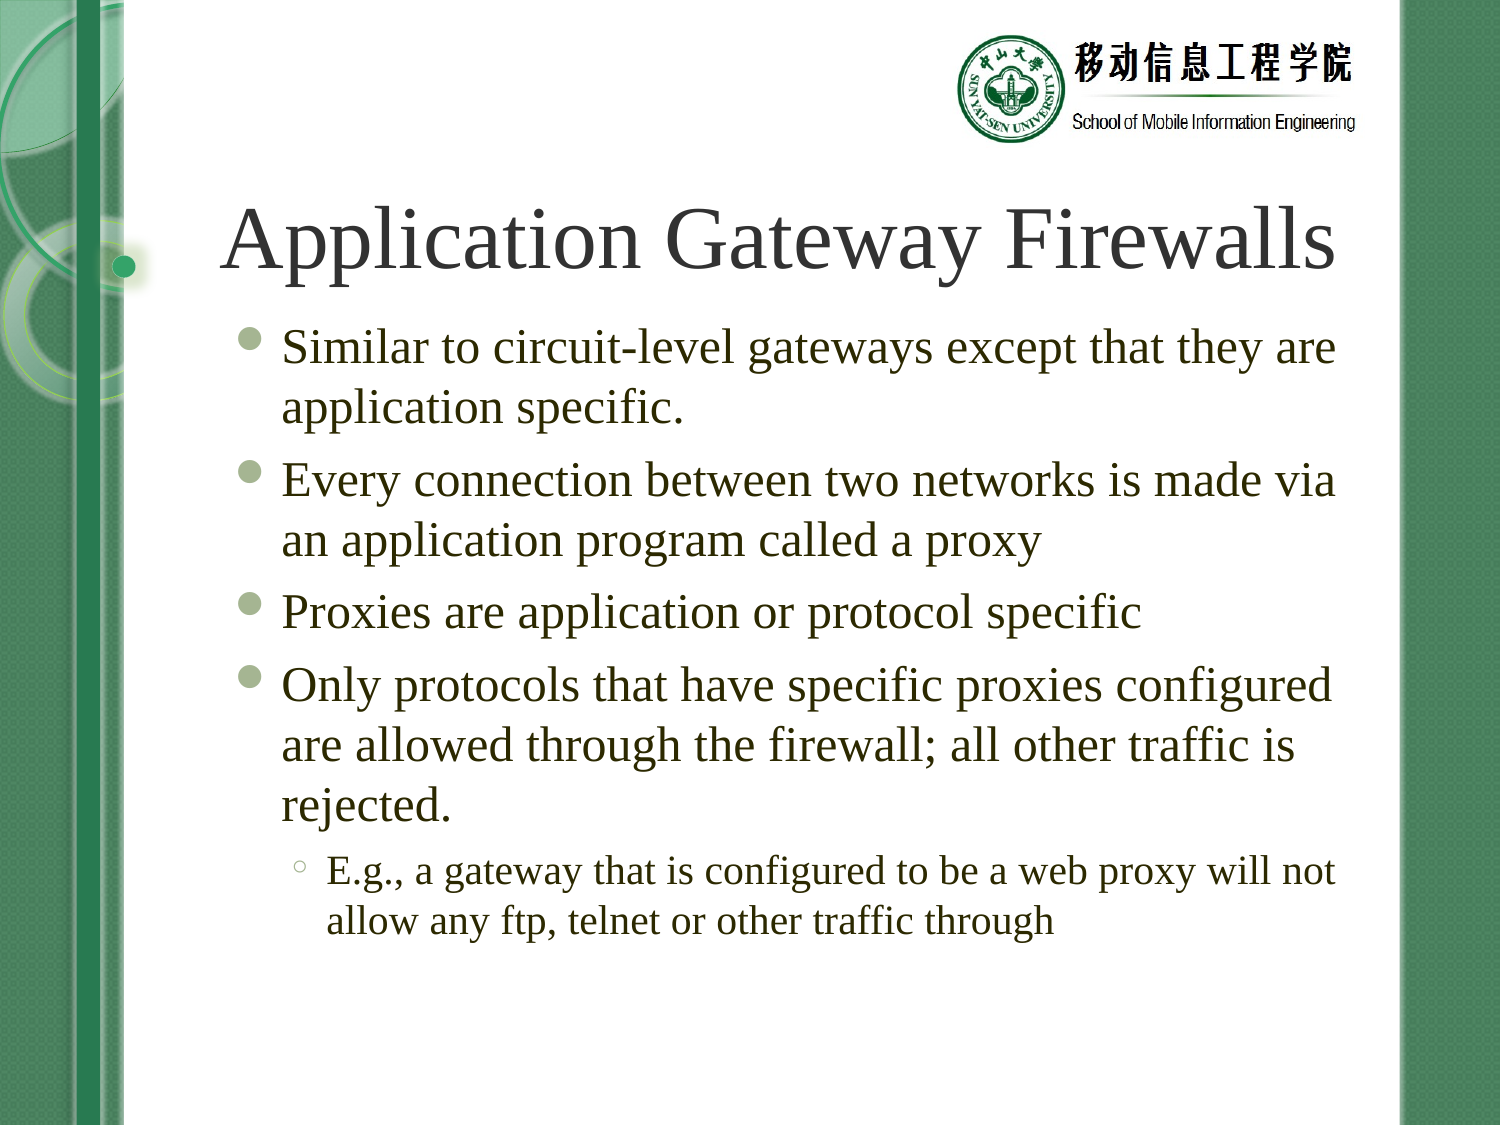

# Application Gateway Firewalls
Similar to circuit-level gateways except that they are application specific.
Every connection between two networks is made via an application program called a proxy
Proxies are application or protocol specific
Only protocols that have specific proxies configured are allowed through the firewall; all other traffic is rejected.
E.g., a gateway that is configured to be a web proxy will not allow any ftp, telnet or other traffic through